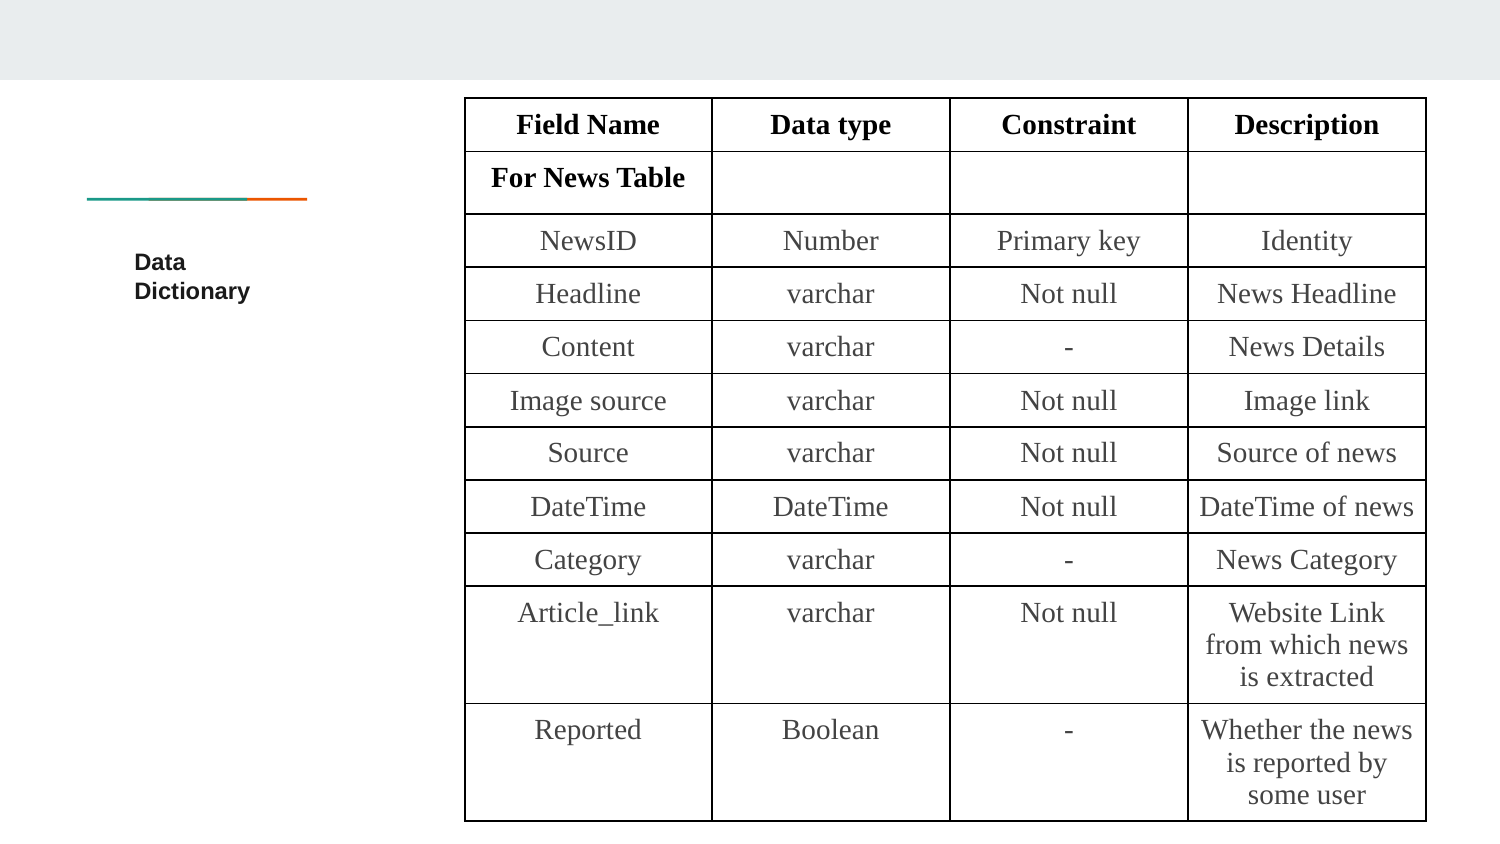

| Field Name | Data type | Constraint | Description |
| --- | --- | --- | --- |
| For News Table |  |  |  |
| NewsID | Number | Primary key | Identity |
| Headline | varchar | Not null | News Headline |
| Content | varchar | - | News Details |
| Image source | varchar | Not null | Image link |
| Source | varchar | Not null | Source of news |
| DateTime | DateTime | Not null | DateTime of news |
| Category | varchar | - | News Category |
| Article\_link | varchar | Not null | Website Link from which news is extracted |
| Reported | Boolean | - | Whether the news is reported by some user |
# Data
Dictionary